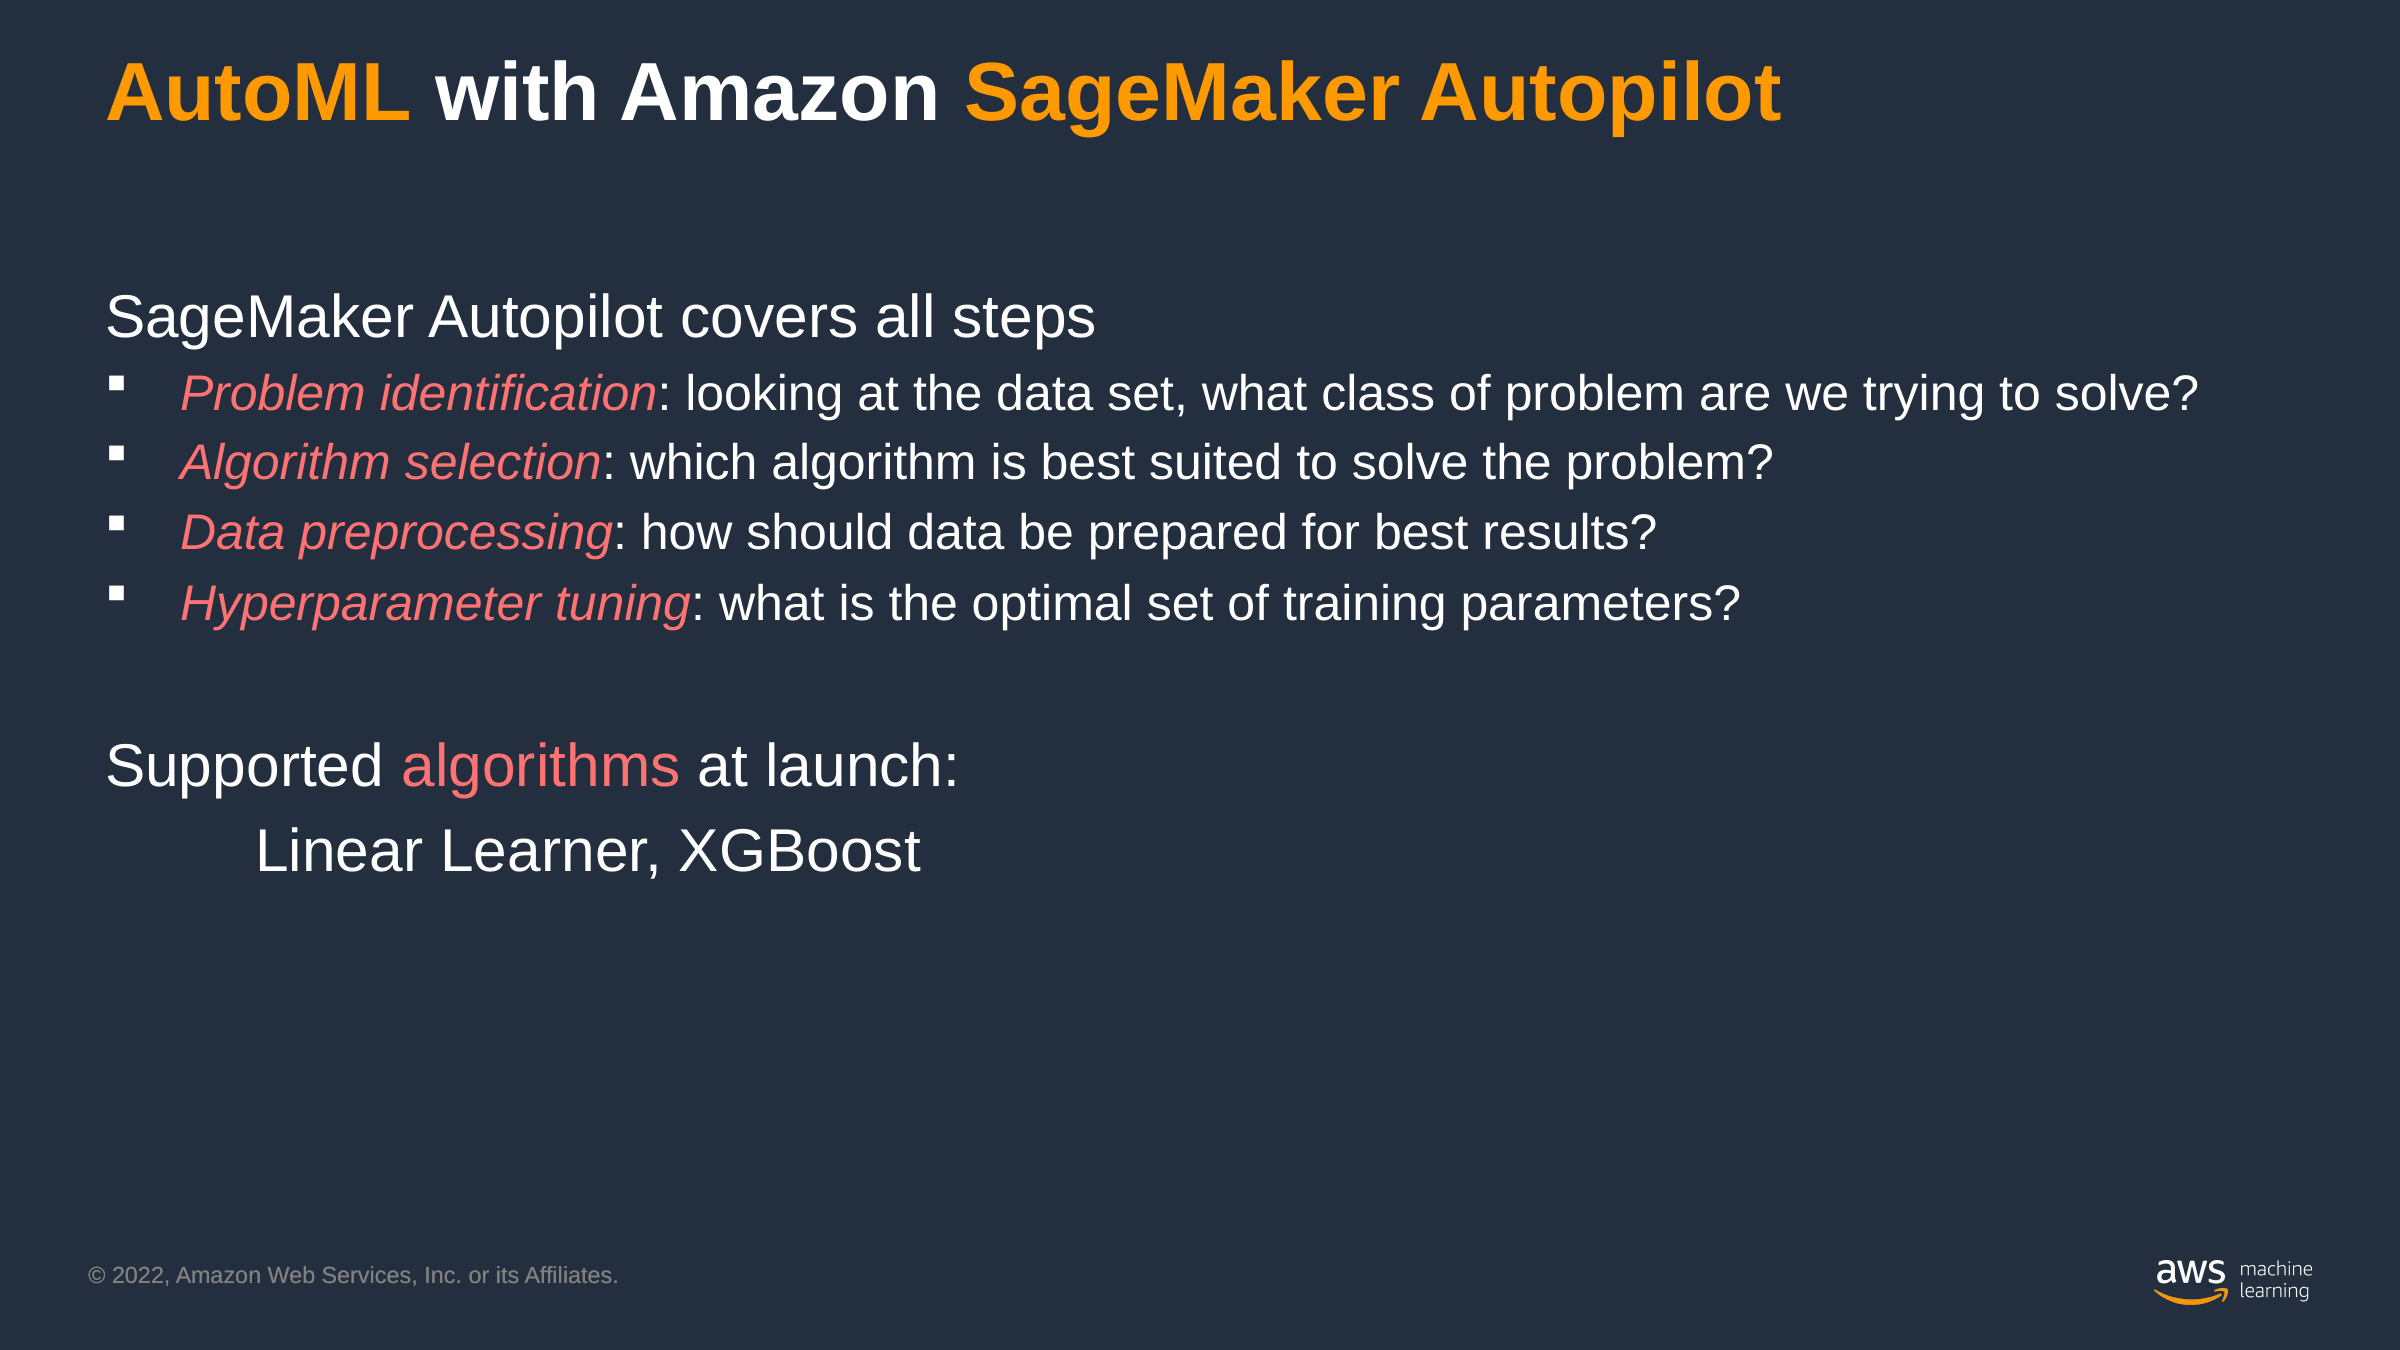

# AutoML with Amazon SageMaker Autopilot
SageMaker Autopilot covers all steps
Problem identification: looking at the data set, what class of problem are we trying to solve?
Algorithm selection: which algorithm is best suited to solve the problem?
Data preprocessing: how should data be prepared for best results?
Hyperparameter tuning: what is the optimal set of training parameters?

Supported algorithms at launch:
	Linear Learner, XGBoost